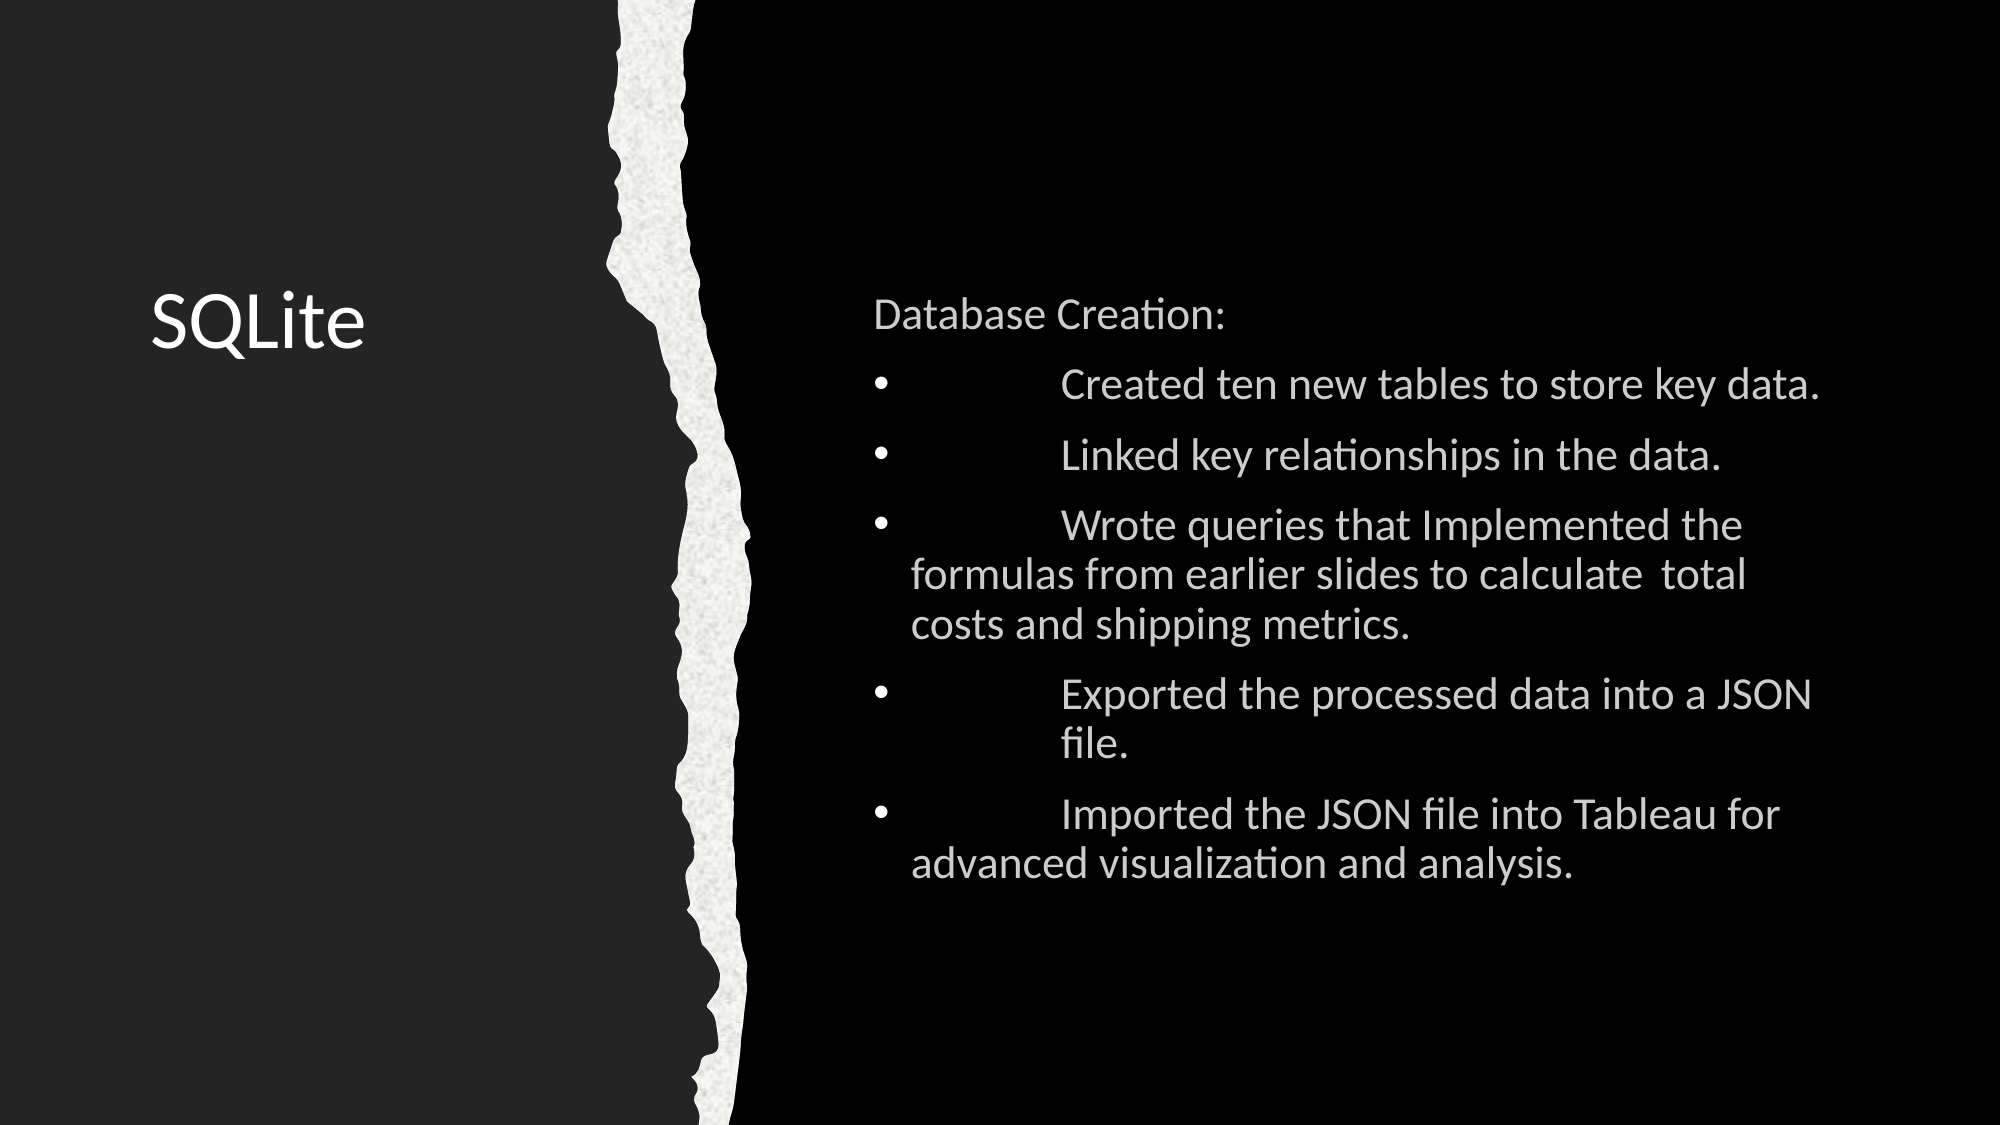

# SQLite
Database Creation:
	Created ten new tables to store key data.
	Linked key relationships in the data.
	Wrote queries that Implemented the 	formulas from earlier slides to calculate 	total costs and shipping metrics.
	Exported the processed data into a JSON 	file.
	Imported the JSON file into Tableau for 	advanced visualization and analysis.